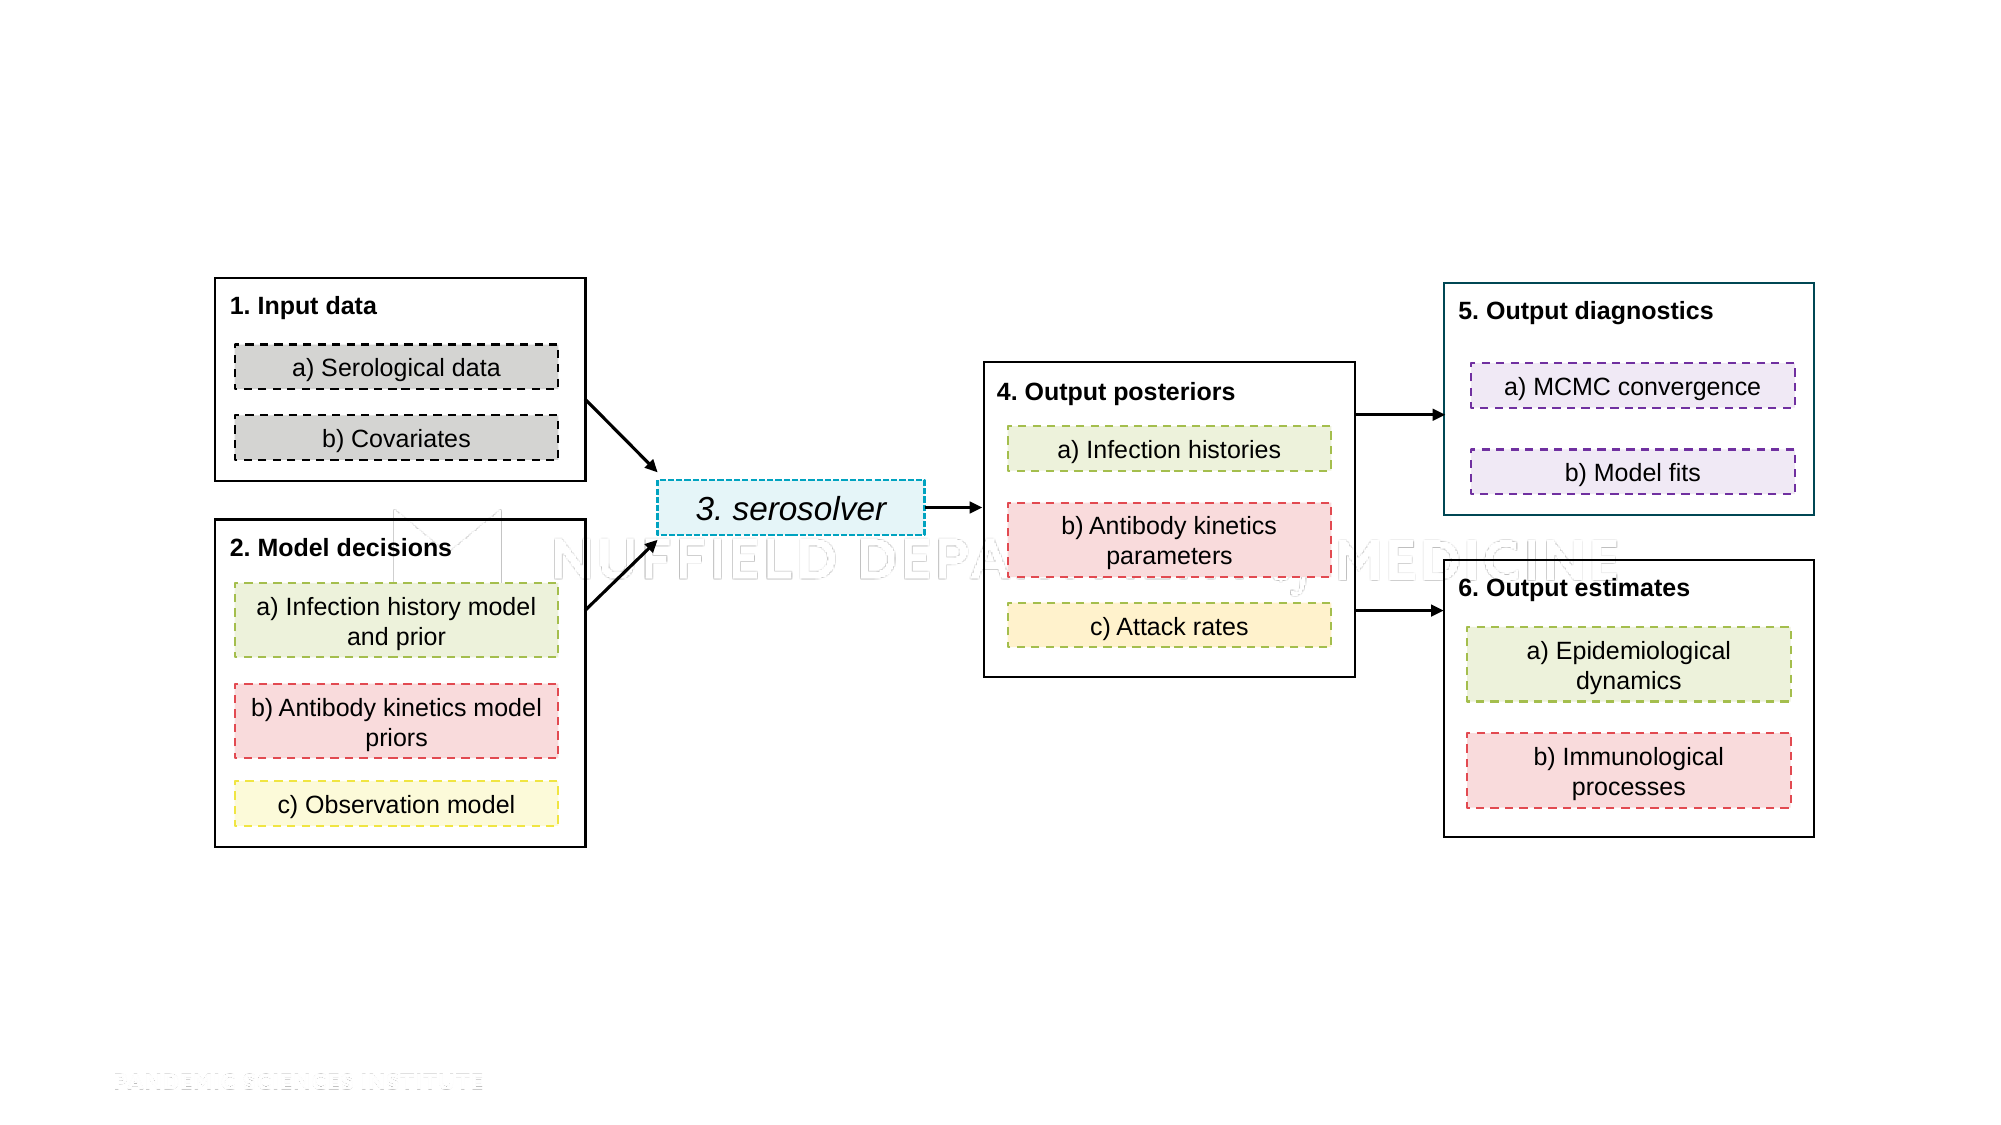

1. Input data
a) Serological data
b) Covariates

5. Output diagnostics
a) MCMC convergence
b) Model fits

4. Output posteriors
a) Infection histories
b) Antibody kinetics parameters
c) Attack rates
3. serosolver
2. Model decisions

a) Infection history model and prior
b) Antibody kinetics model priors
c) Observation model

6. Output estimates
a) Epidemiological dynamics
b) Immunological processes